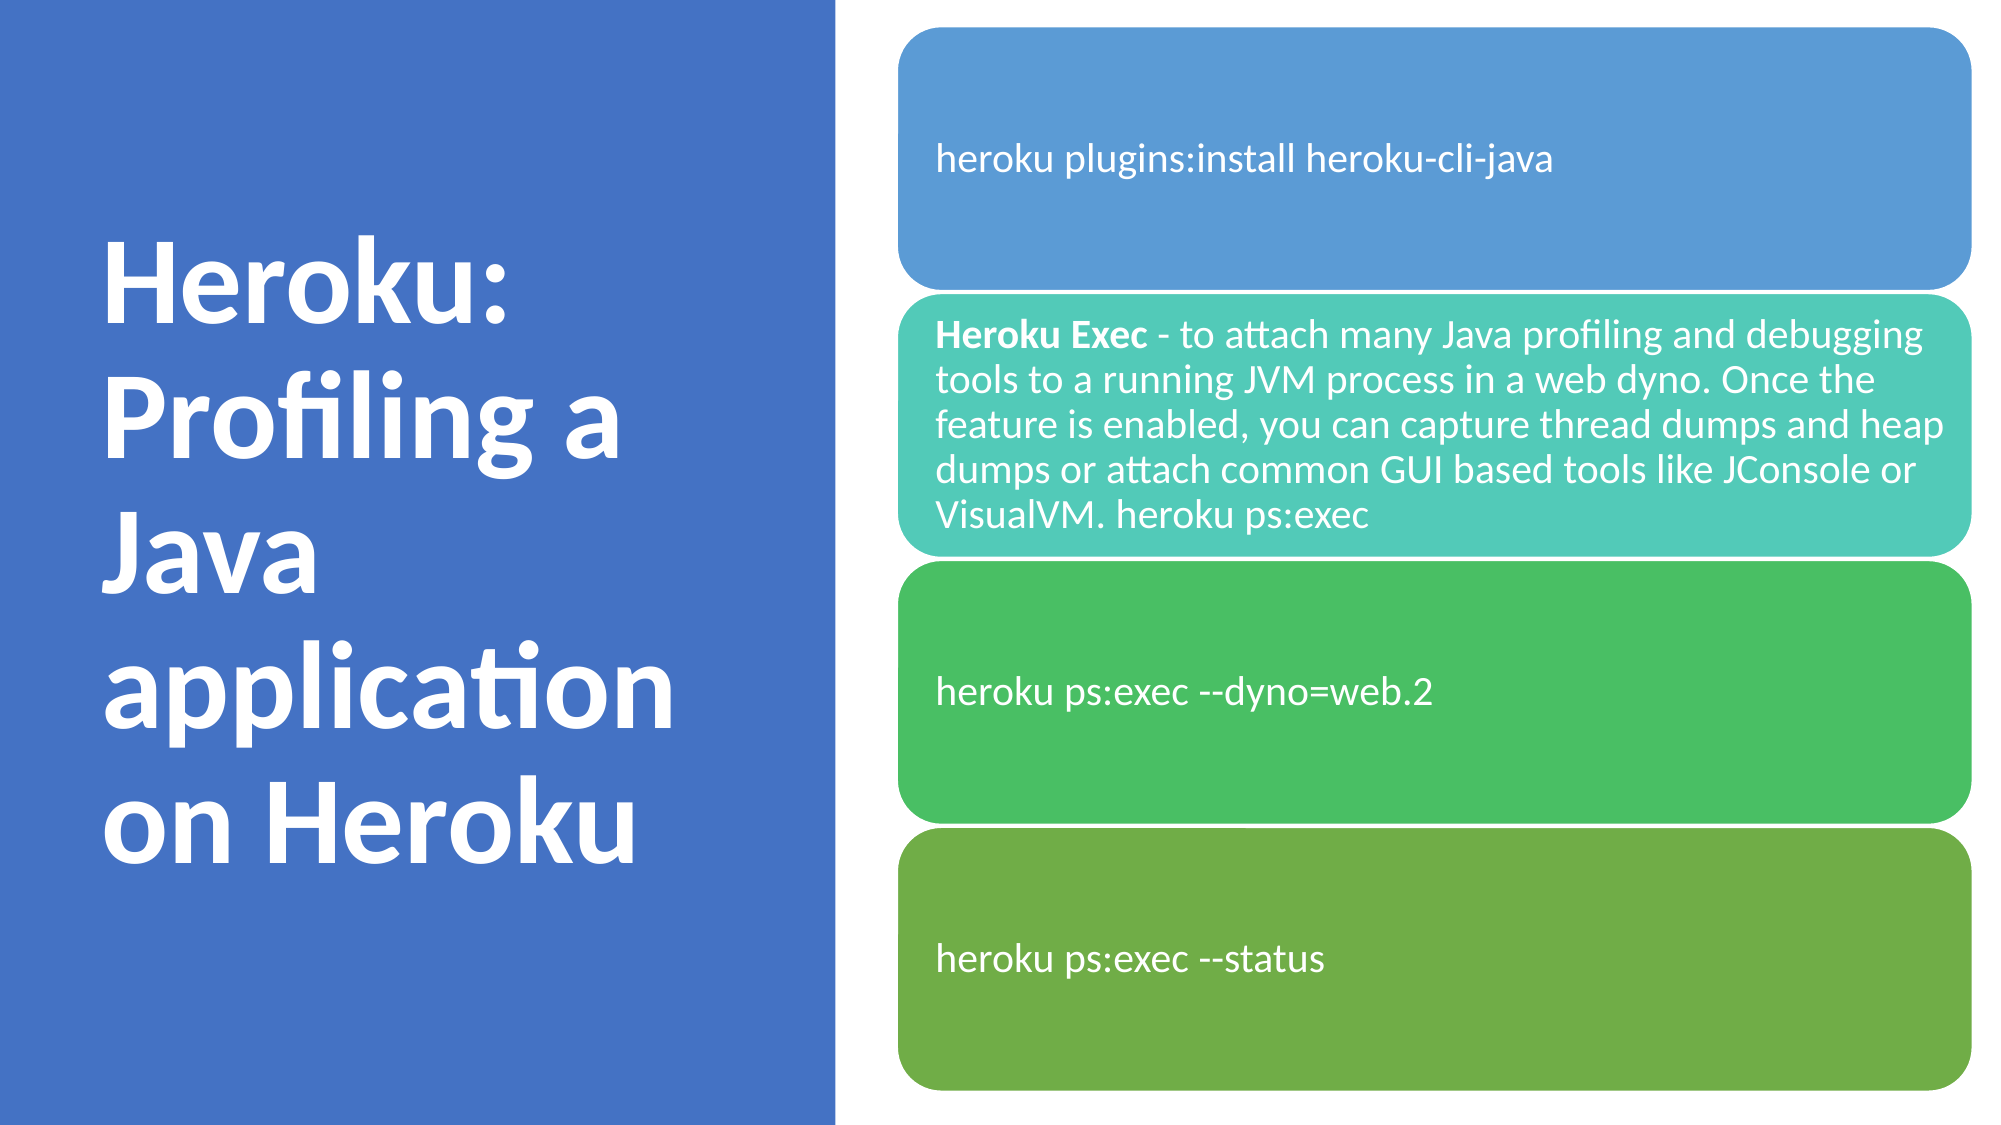

heroku plugins:install heroku-cli-java
Heroku Exec - to attach many Java profiling and debugging tools to a running JVM process in a web dyno. Once the feature is enabled, you can capture thread dumps and heap dumps or attach common GUI based tools like JConsole or VisualVM. heroku ps:exec
heroku ps:exec --dyno=web.2
heroku ps:exec --status
# Heroku: Profiling a Java application on Heroku